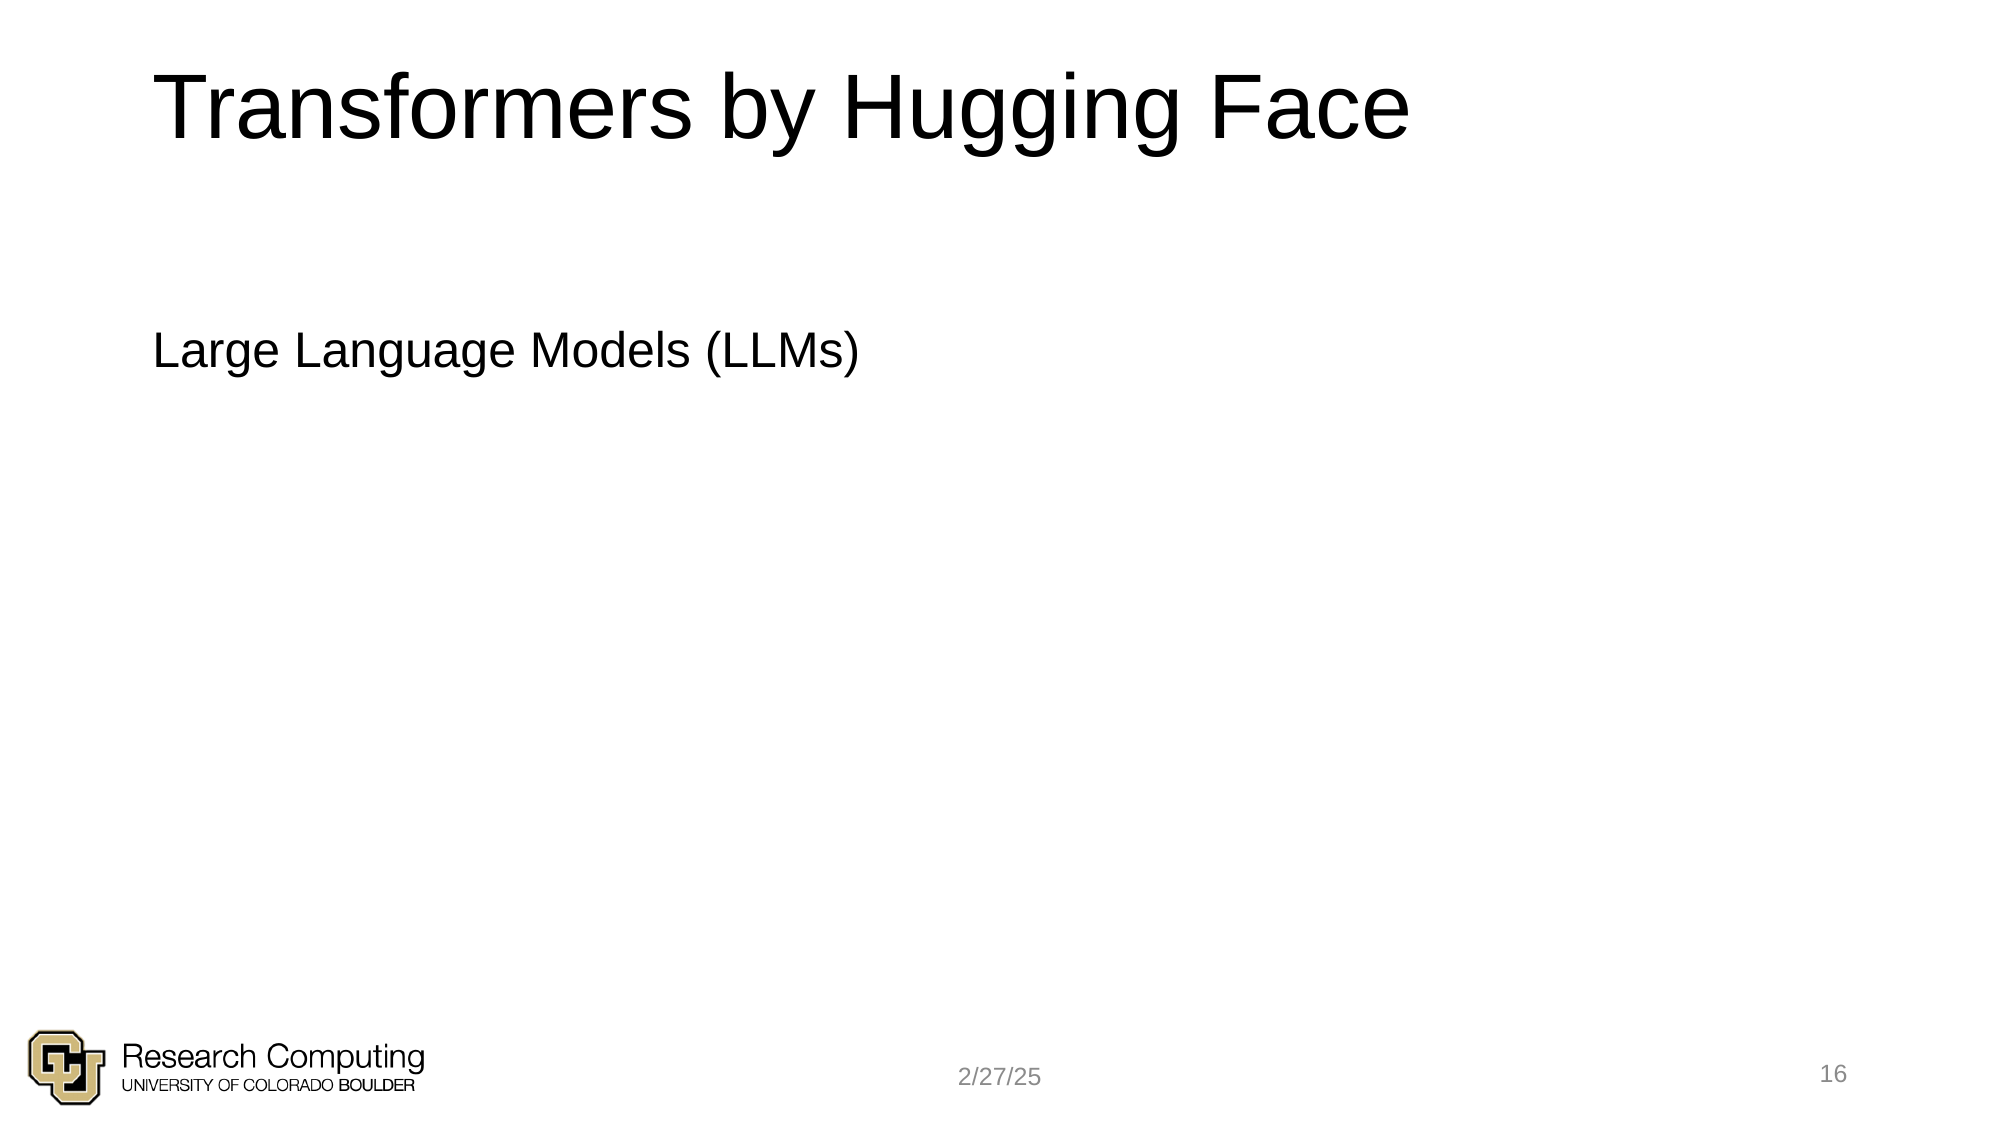

# Transformers by Hugging Face
Large Language Models (LLMs)

16
2/27/25